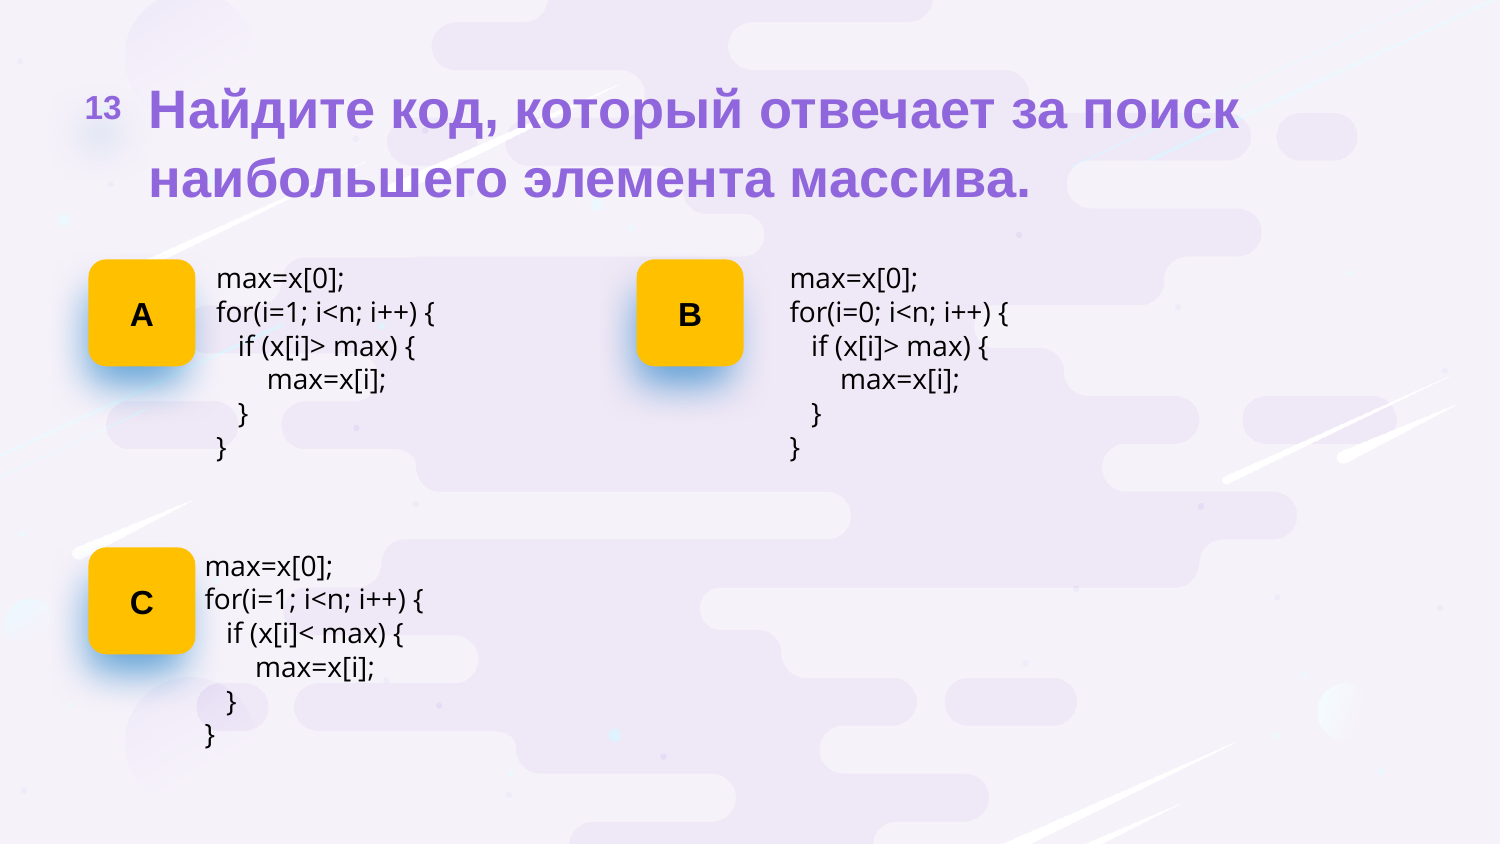

13
Найдите код, который отвечает за поиск наибольшего элемента массива.
А
B
max=x[0];
for(i=1; i<n; i++) {
   if (x[i]> max) {
       max=x[i];
   }
}
max=x[0];
for(i=0; i<n; i++) {
   if (x[i]> max) {
       max=x[i];
   }
}
C
max=x[0];
for(i=1; i<n; i++) {
   if (x[i]< max) {
       max=x[i];
   }
}